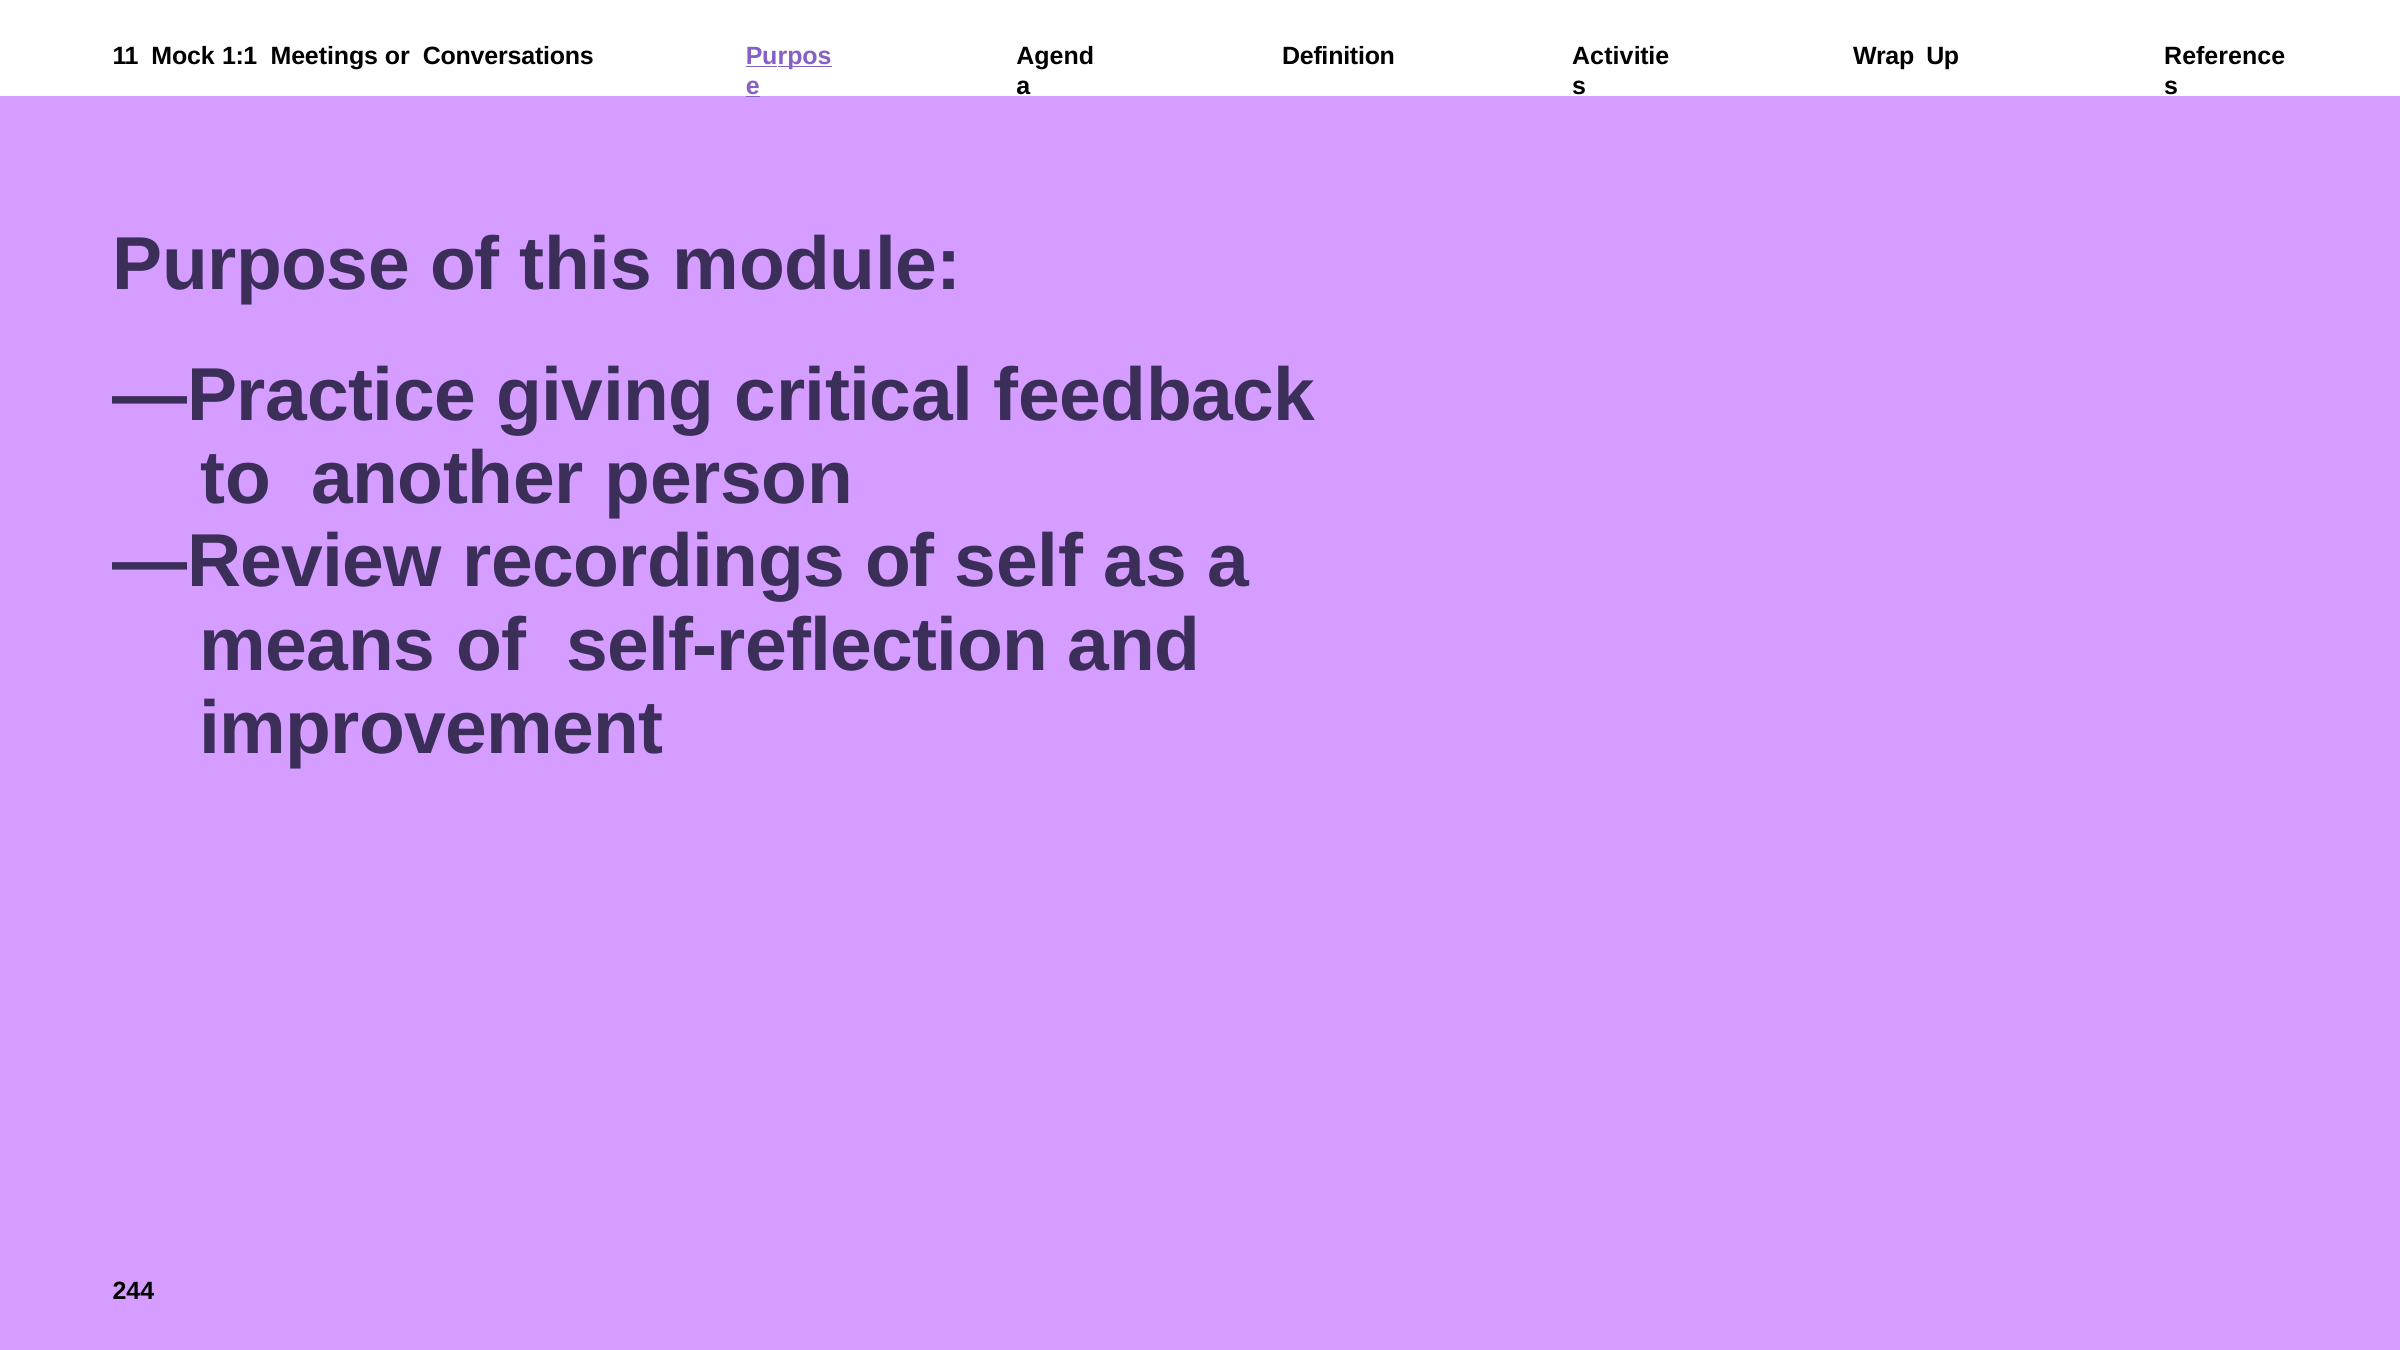

11 Mock 1:1  Meetings or Conversations
Purpose
Agenda
Definition
Activities
Wrap Up
References

Purpose of this module:
—Practice giving critical feedback to  another person
—Review recordings of self as a means of  self-reflection and improvement
244